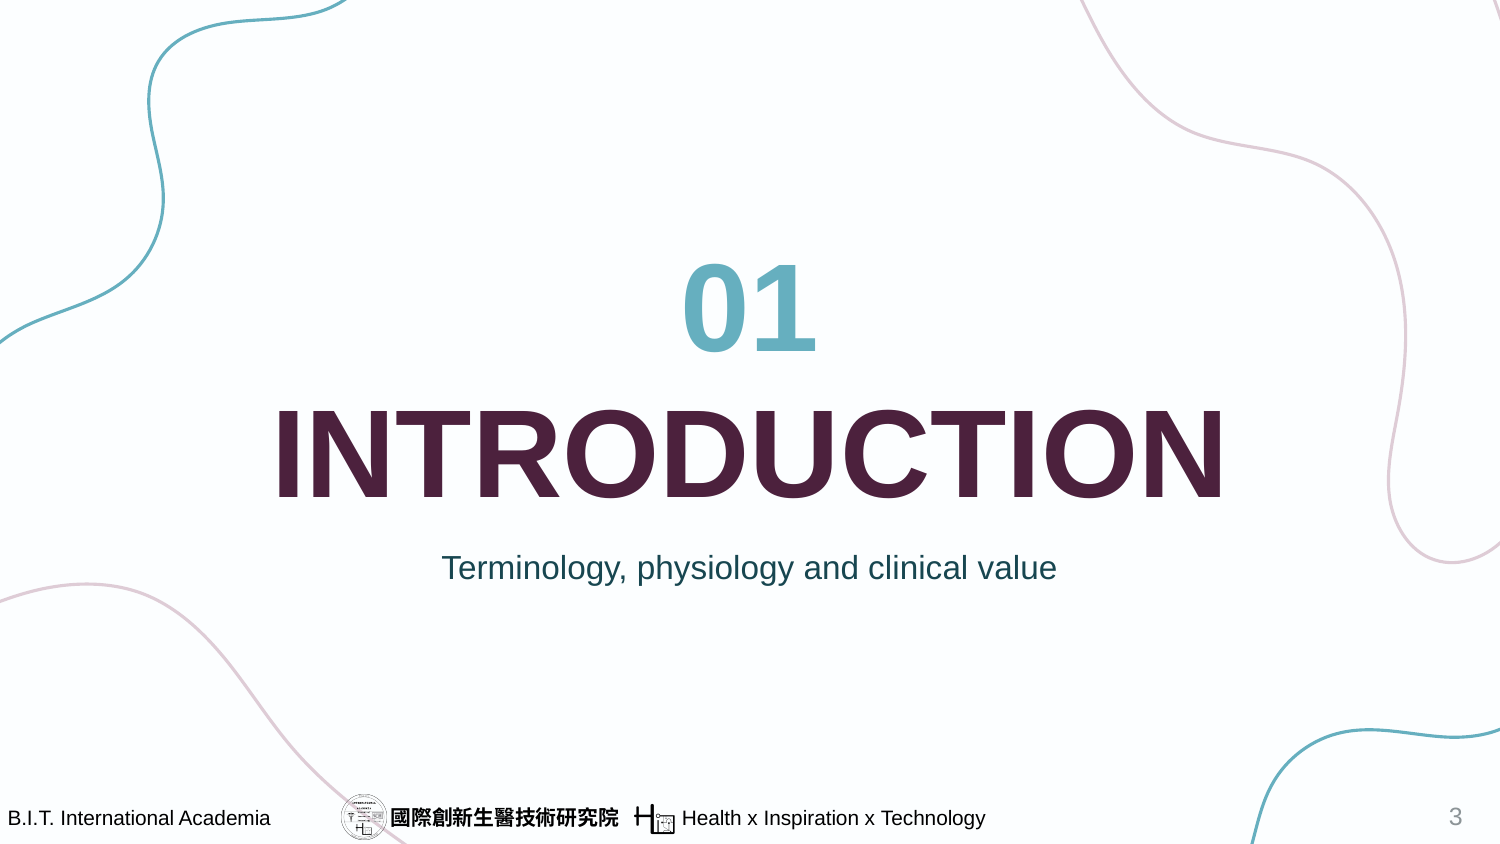

01
# INTRODUCTION
Terminology, physiology and clinical value

3